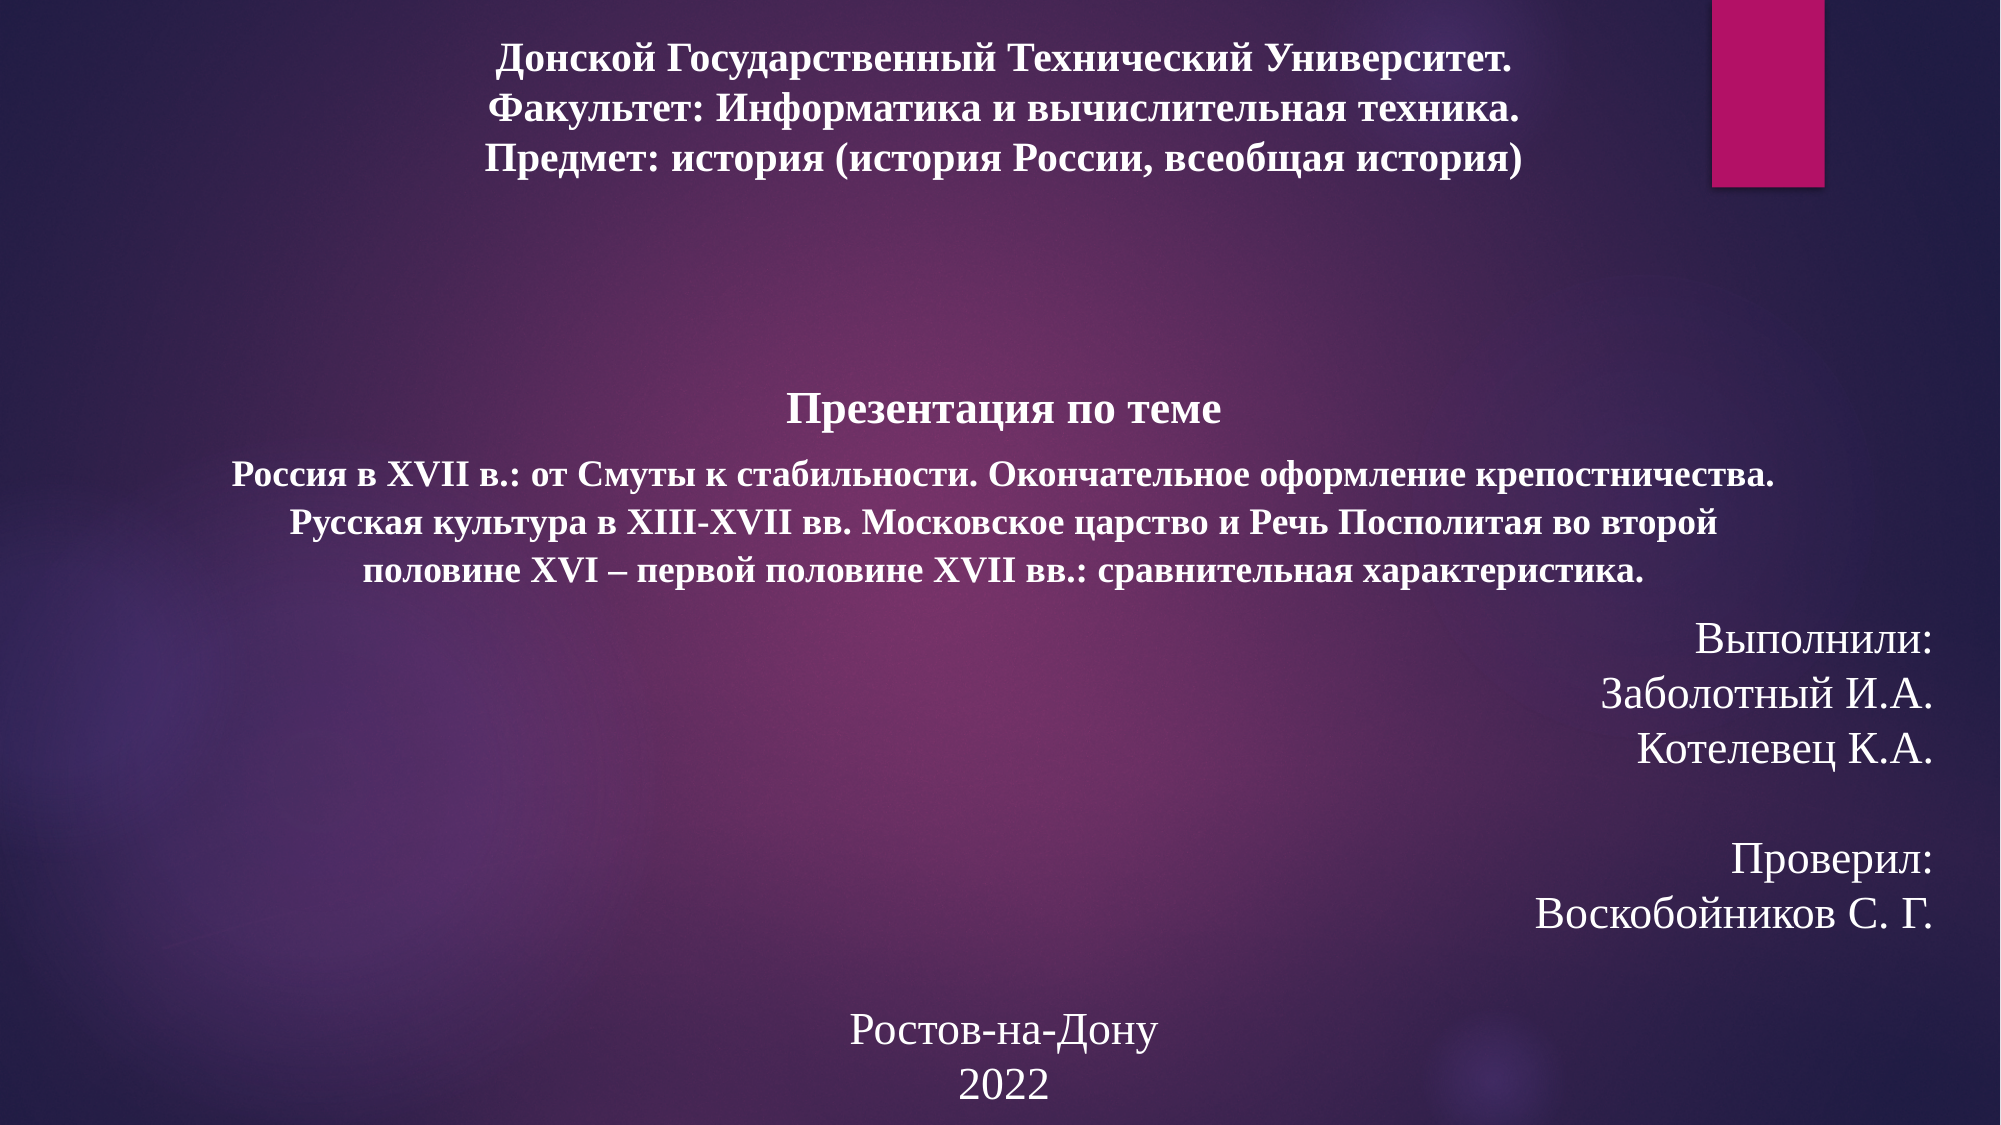

Донской Государственный Технический Университет.
Факультет: Информатика и вычислительная техника.
Предмет: история (история России, всеобщая история)
Презентация по теме
Россия в XVII в.: от Смуты к стабильности. Окончательное оформление крепостничества. Русская культура в XIII-XVII вв. Московское царство и Речь Посполитая во второй половине XVI – первой половине XVII вв.: сравнительная характеристика.
Выполнили:
Заболотный И.А.
Котелевец К.А.

Проверил:
Воскобойников С. Г.
Ростов-на-Дону
2022